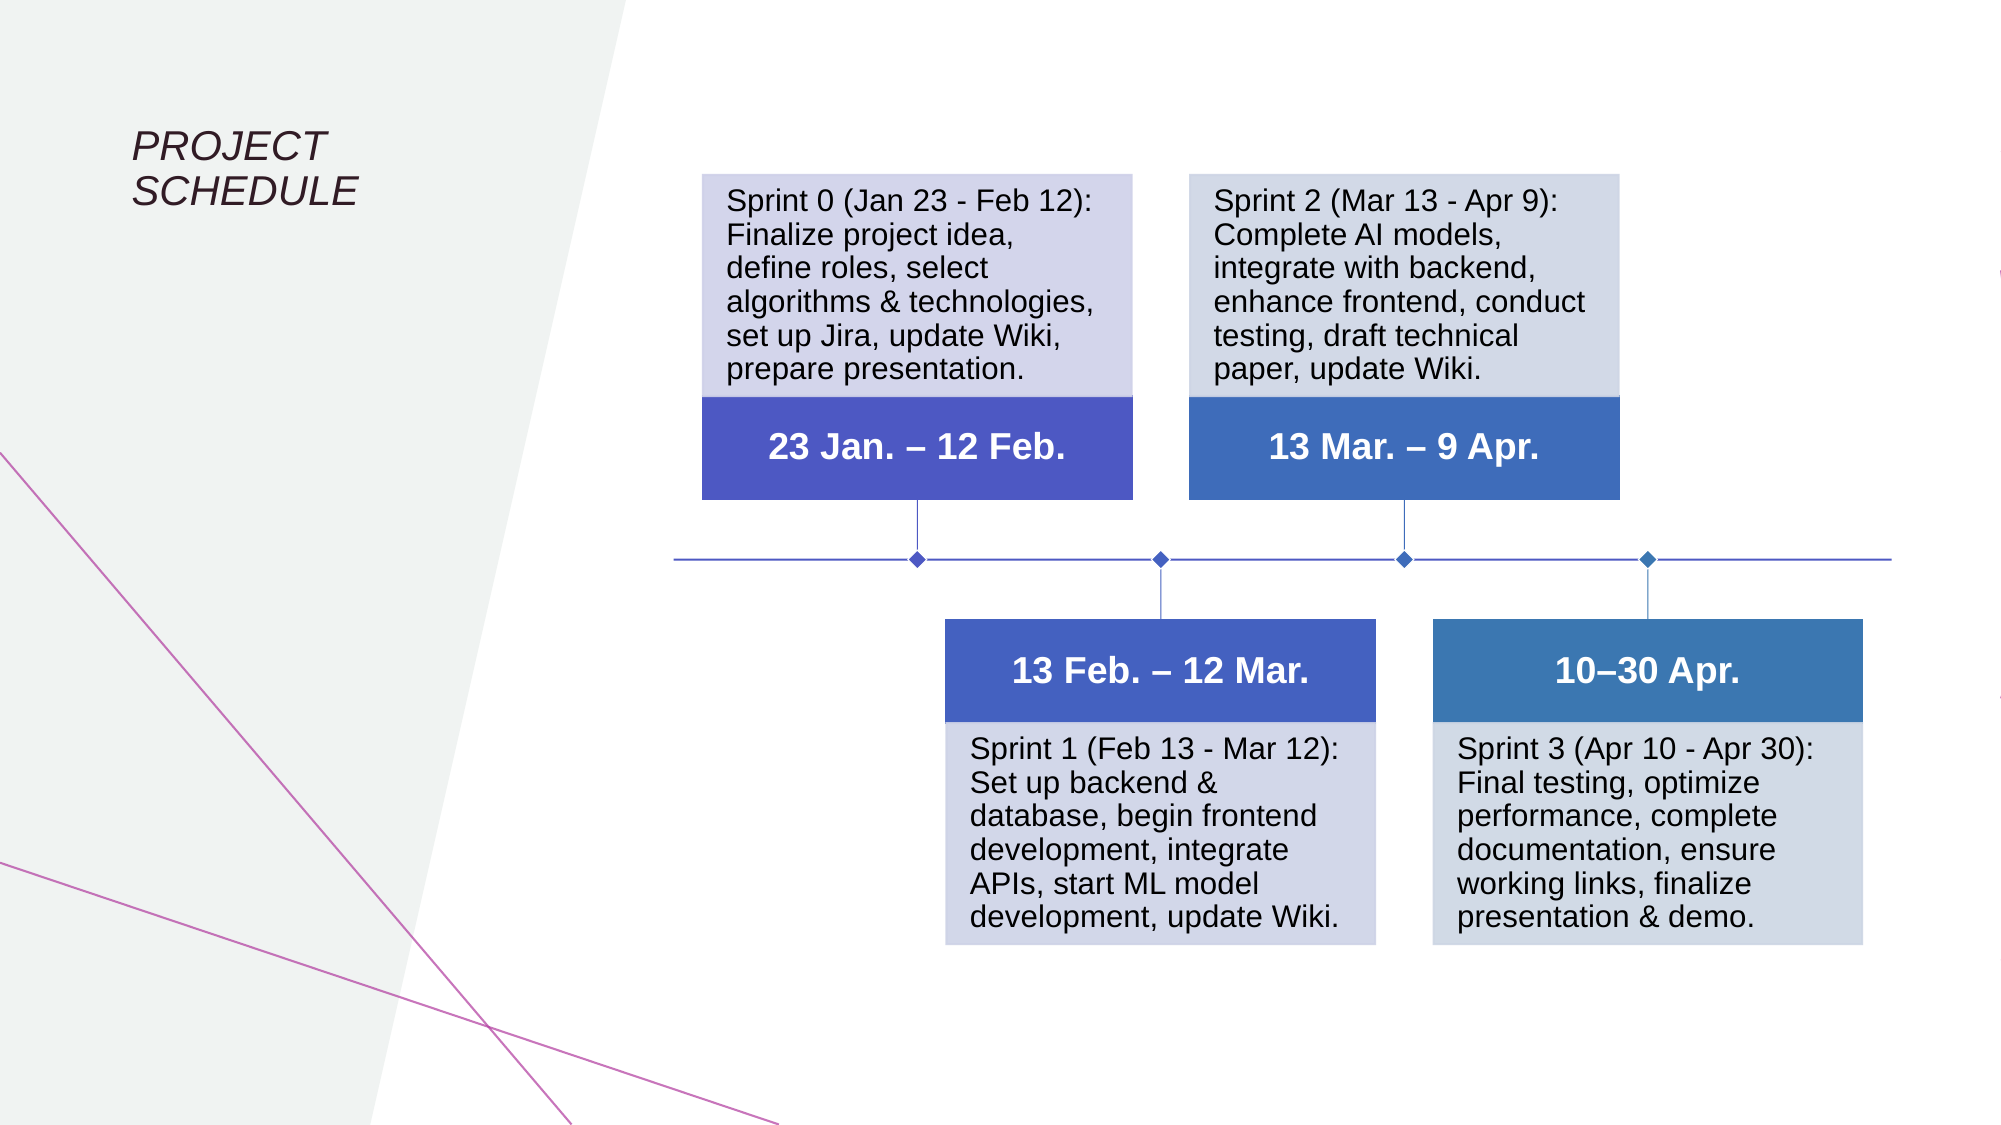

# Project Schedule
23 Jan. – 12 Feb.
Sprint 0 (Jan 23 - Feb 12): Finalize project idea, define roles, select algorithms & technologies, set up Jira, update Wiki, prepare presentation.
13 Feb. – 12 Mar.
Sprint 1 (Feb 13 - Mar 12): Set up backend & database, begin frontend development, integrate APIs, start ML model development, update Wiki.
13 Mar. – 9 Apr.
Sprint 2 (Mar 13 - Apr 9): Complete AI models, integrate with backend, enhance frontend, conduct testing, draft technical paper, update Wiki.
10–30 Apr.
Sprint 3 (Apr 10 - Apr 30): Final testing, optimize performance, complete documentation, ensure working links, finalize presentation & demo.